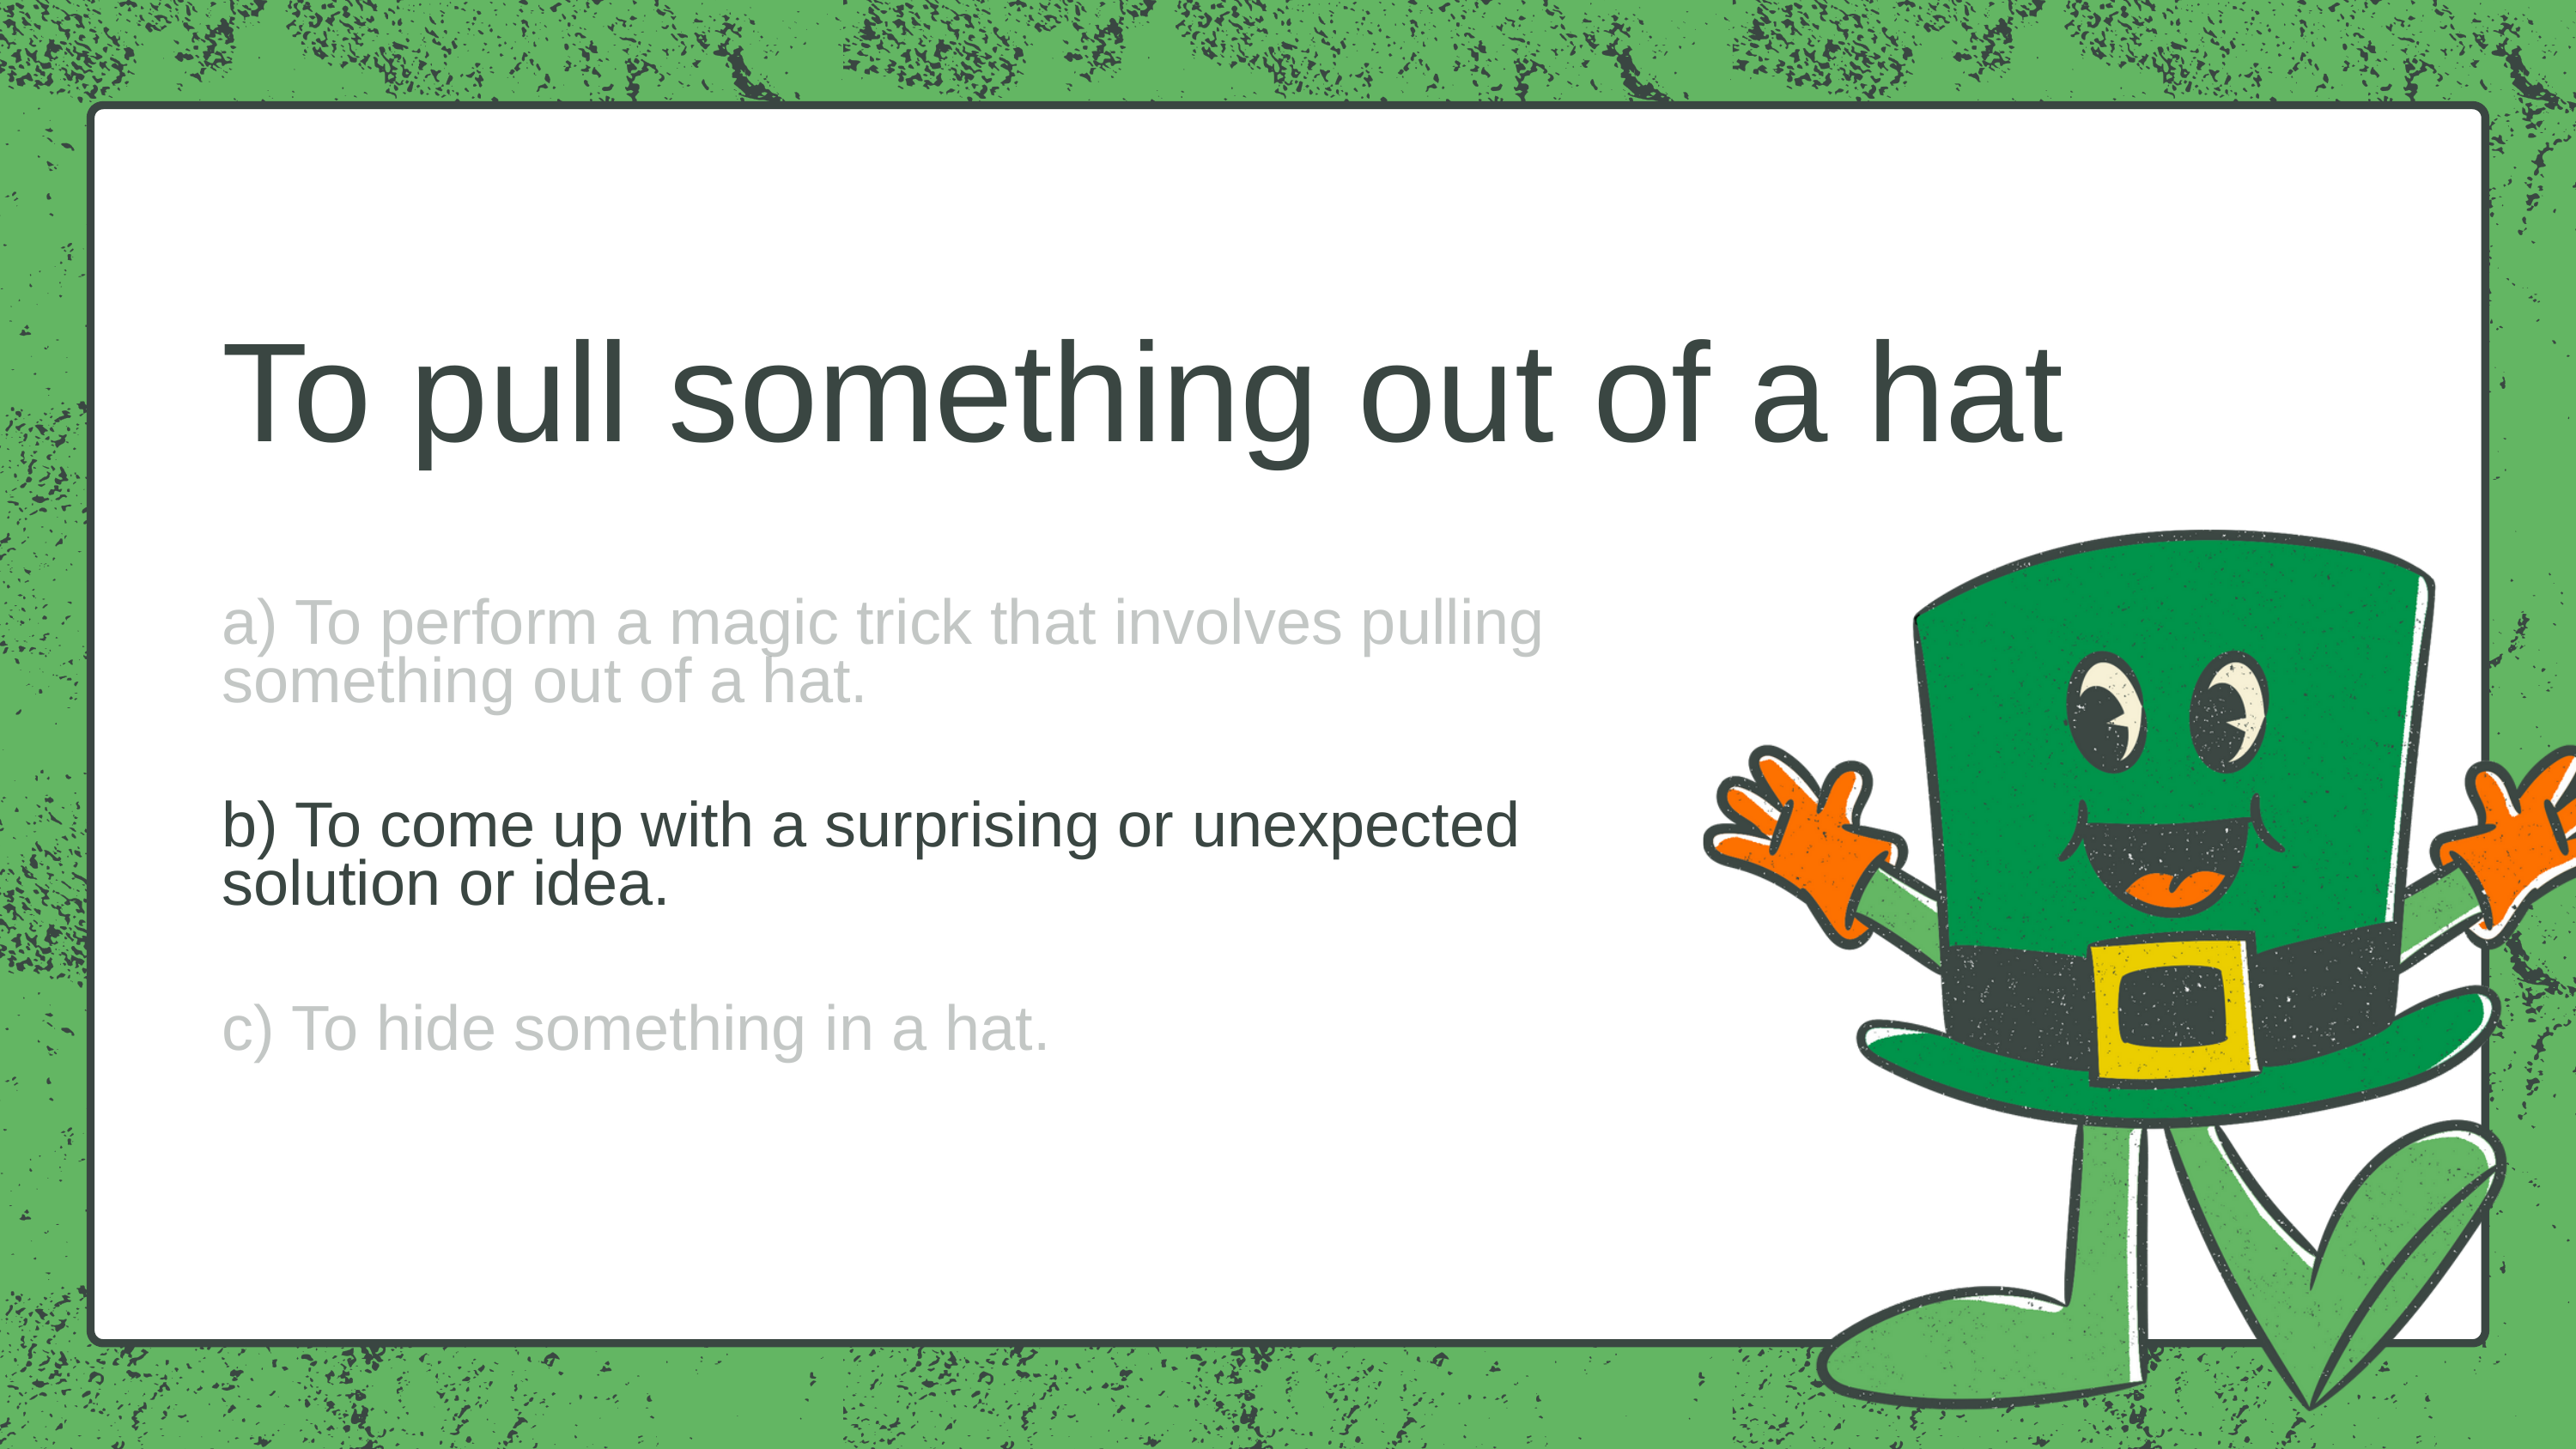

To pull something out of a hat

a) To perform a magic trick that involves pulling something out of a hat.
b) To come up with a surprising or unexpected solution or idea.
c) To hide something in a hat.